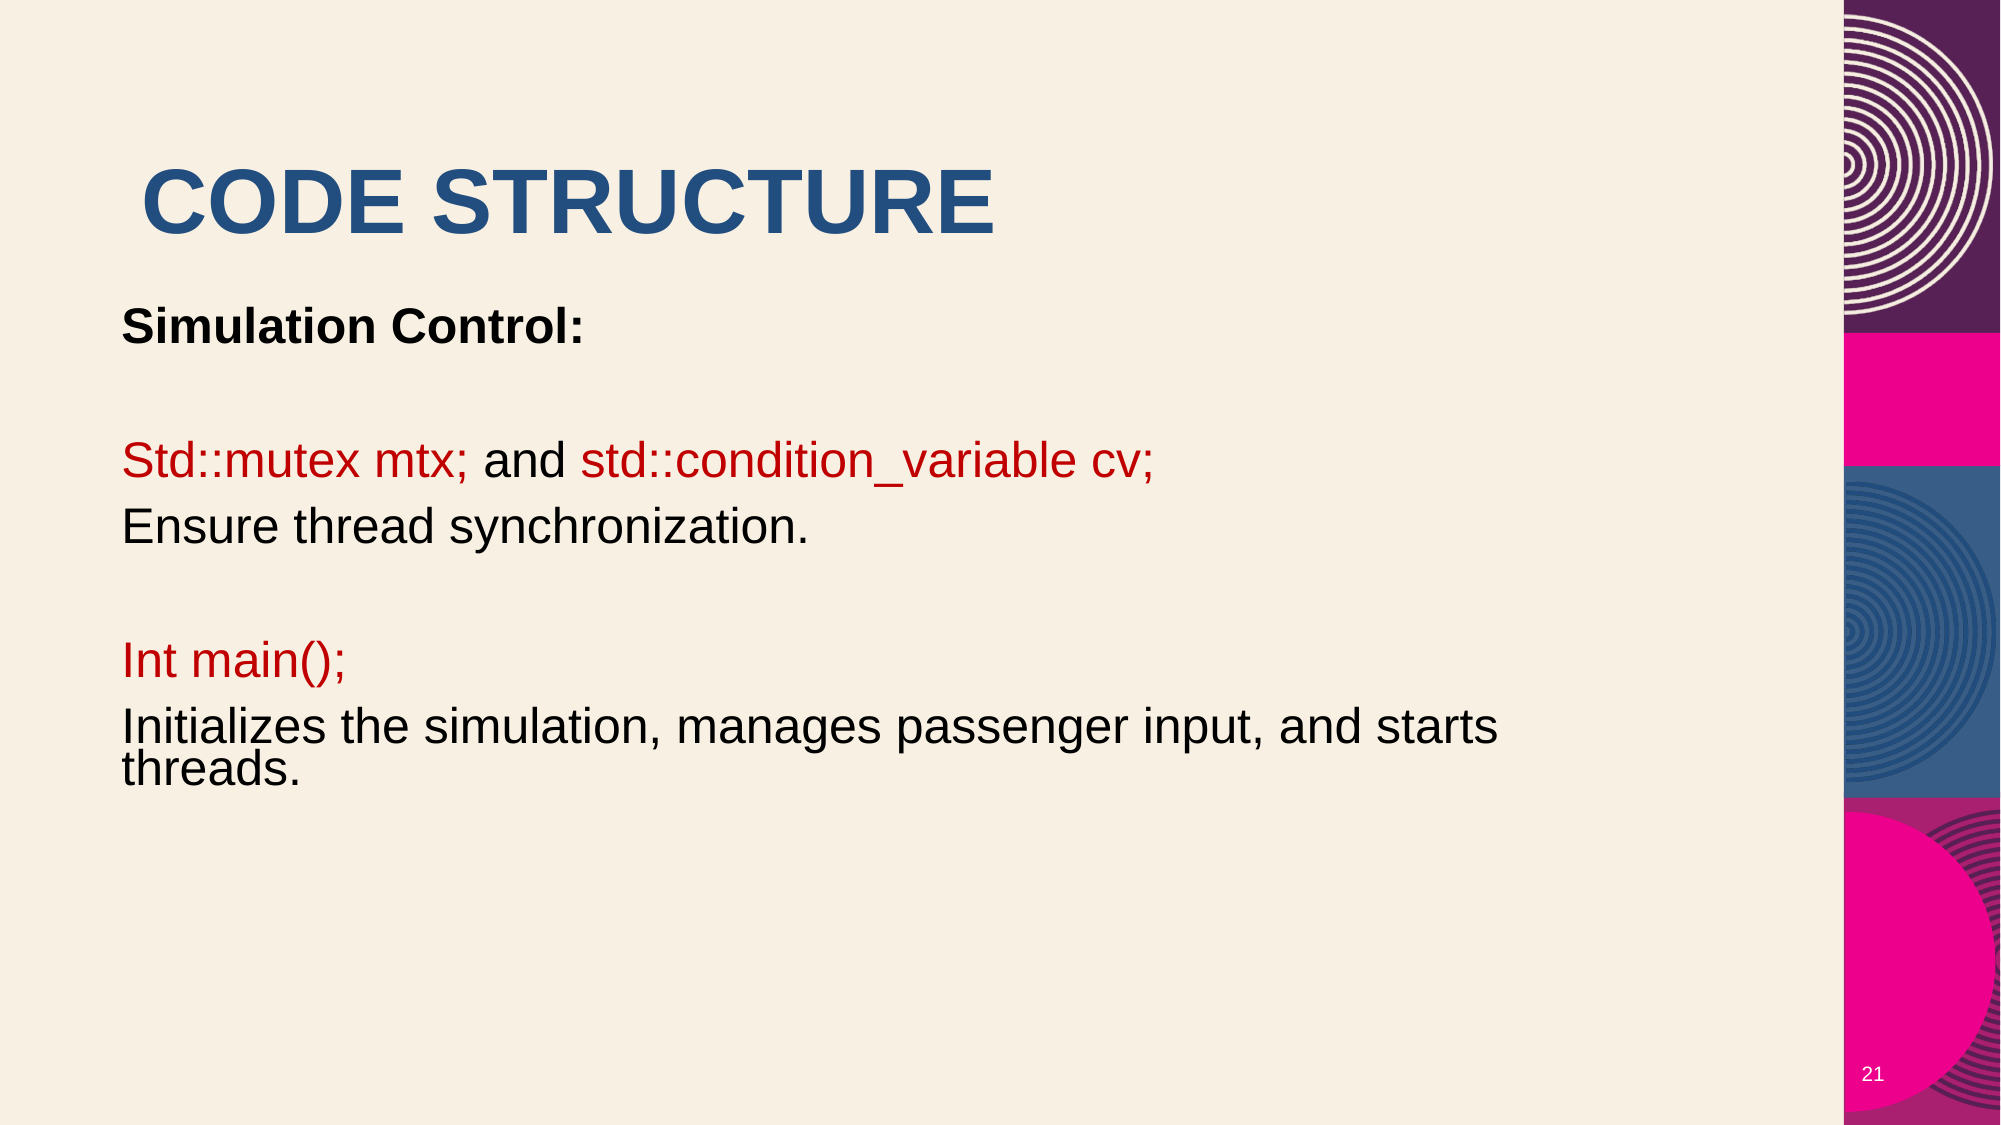

# Code structure
Simulation Control:

Std::mutex mtx; and std::condition_variable cv;
Ensure thread synchronization.

Int main();
Initializes the simulation, manages passenger input, and starts threads.
21